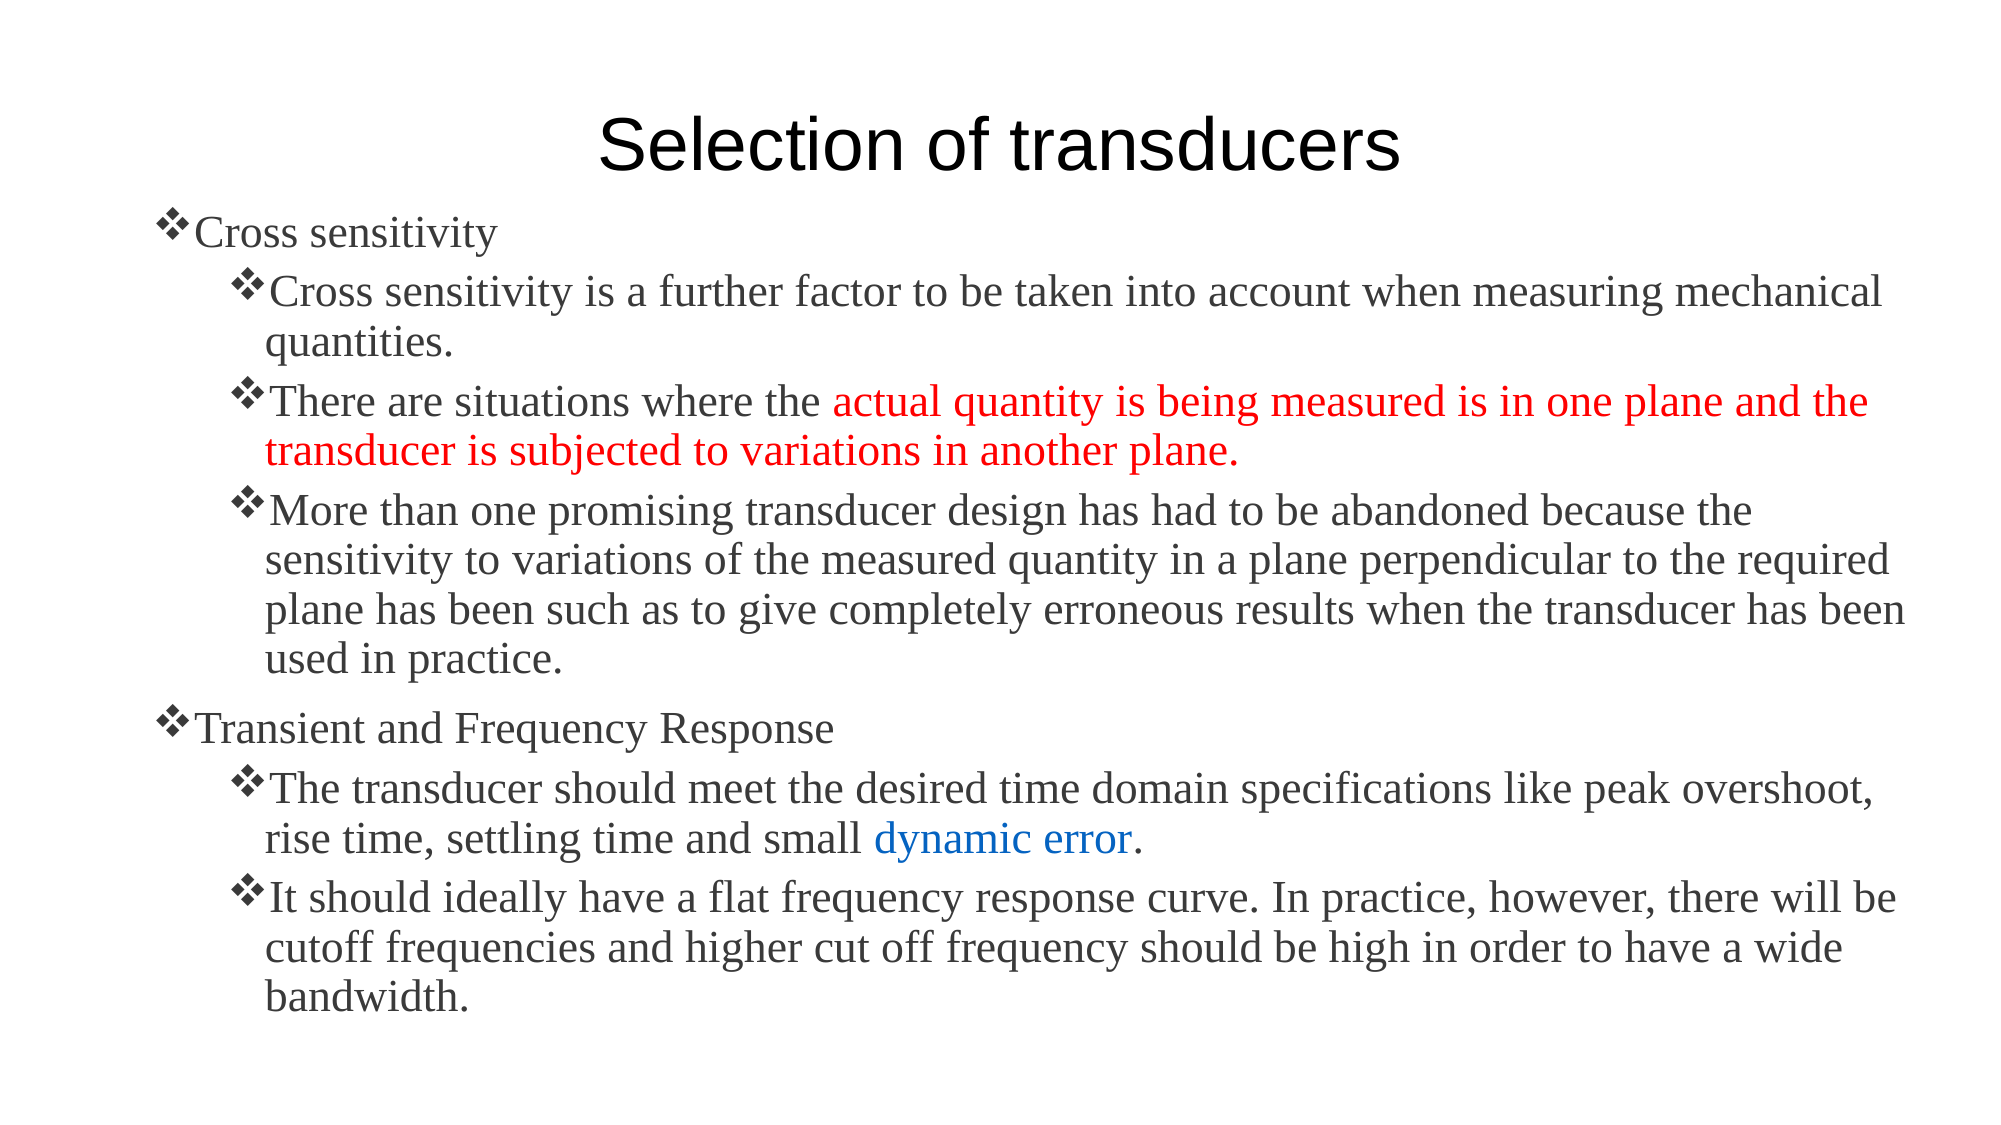

# Selection of transducers
Cross sensitivity
Cross sensitivity is a further factor to be taken into account when measuring mechanical quantities.
There are situations where the actual quantity is being measured is in one plane and the transducer is subjected to variations in another plane.
More than one promising transducer design has had to be abandoned because the sensitivity to variations of the measured quantity in a plane perpendicular to the required plane has been such as to give completely erroneous results when the transducer has been used in practice.
Transient and Frequency Response
The transducer should meet the desired time domain specifications like peak overshoot, rise time, settling time and small dynamic error.
It should ideally have a flat frequency response curve. In practice, however, there will be cutoff frequencies and higher cut off frequency should be high in order to have a wide bandwidth.